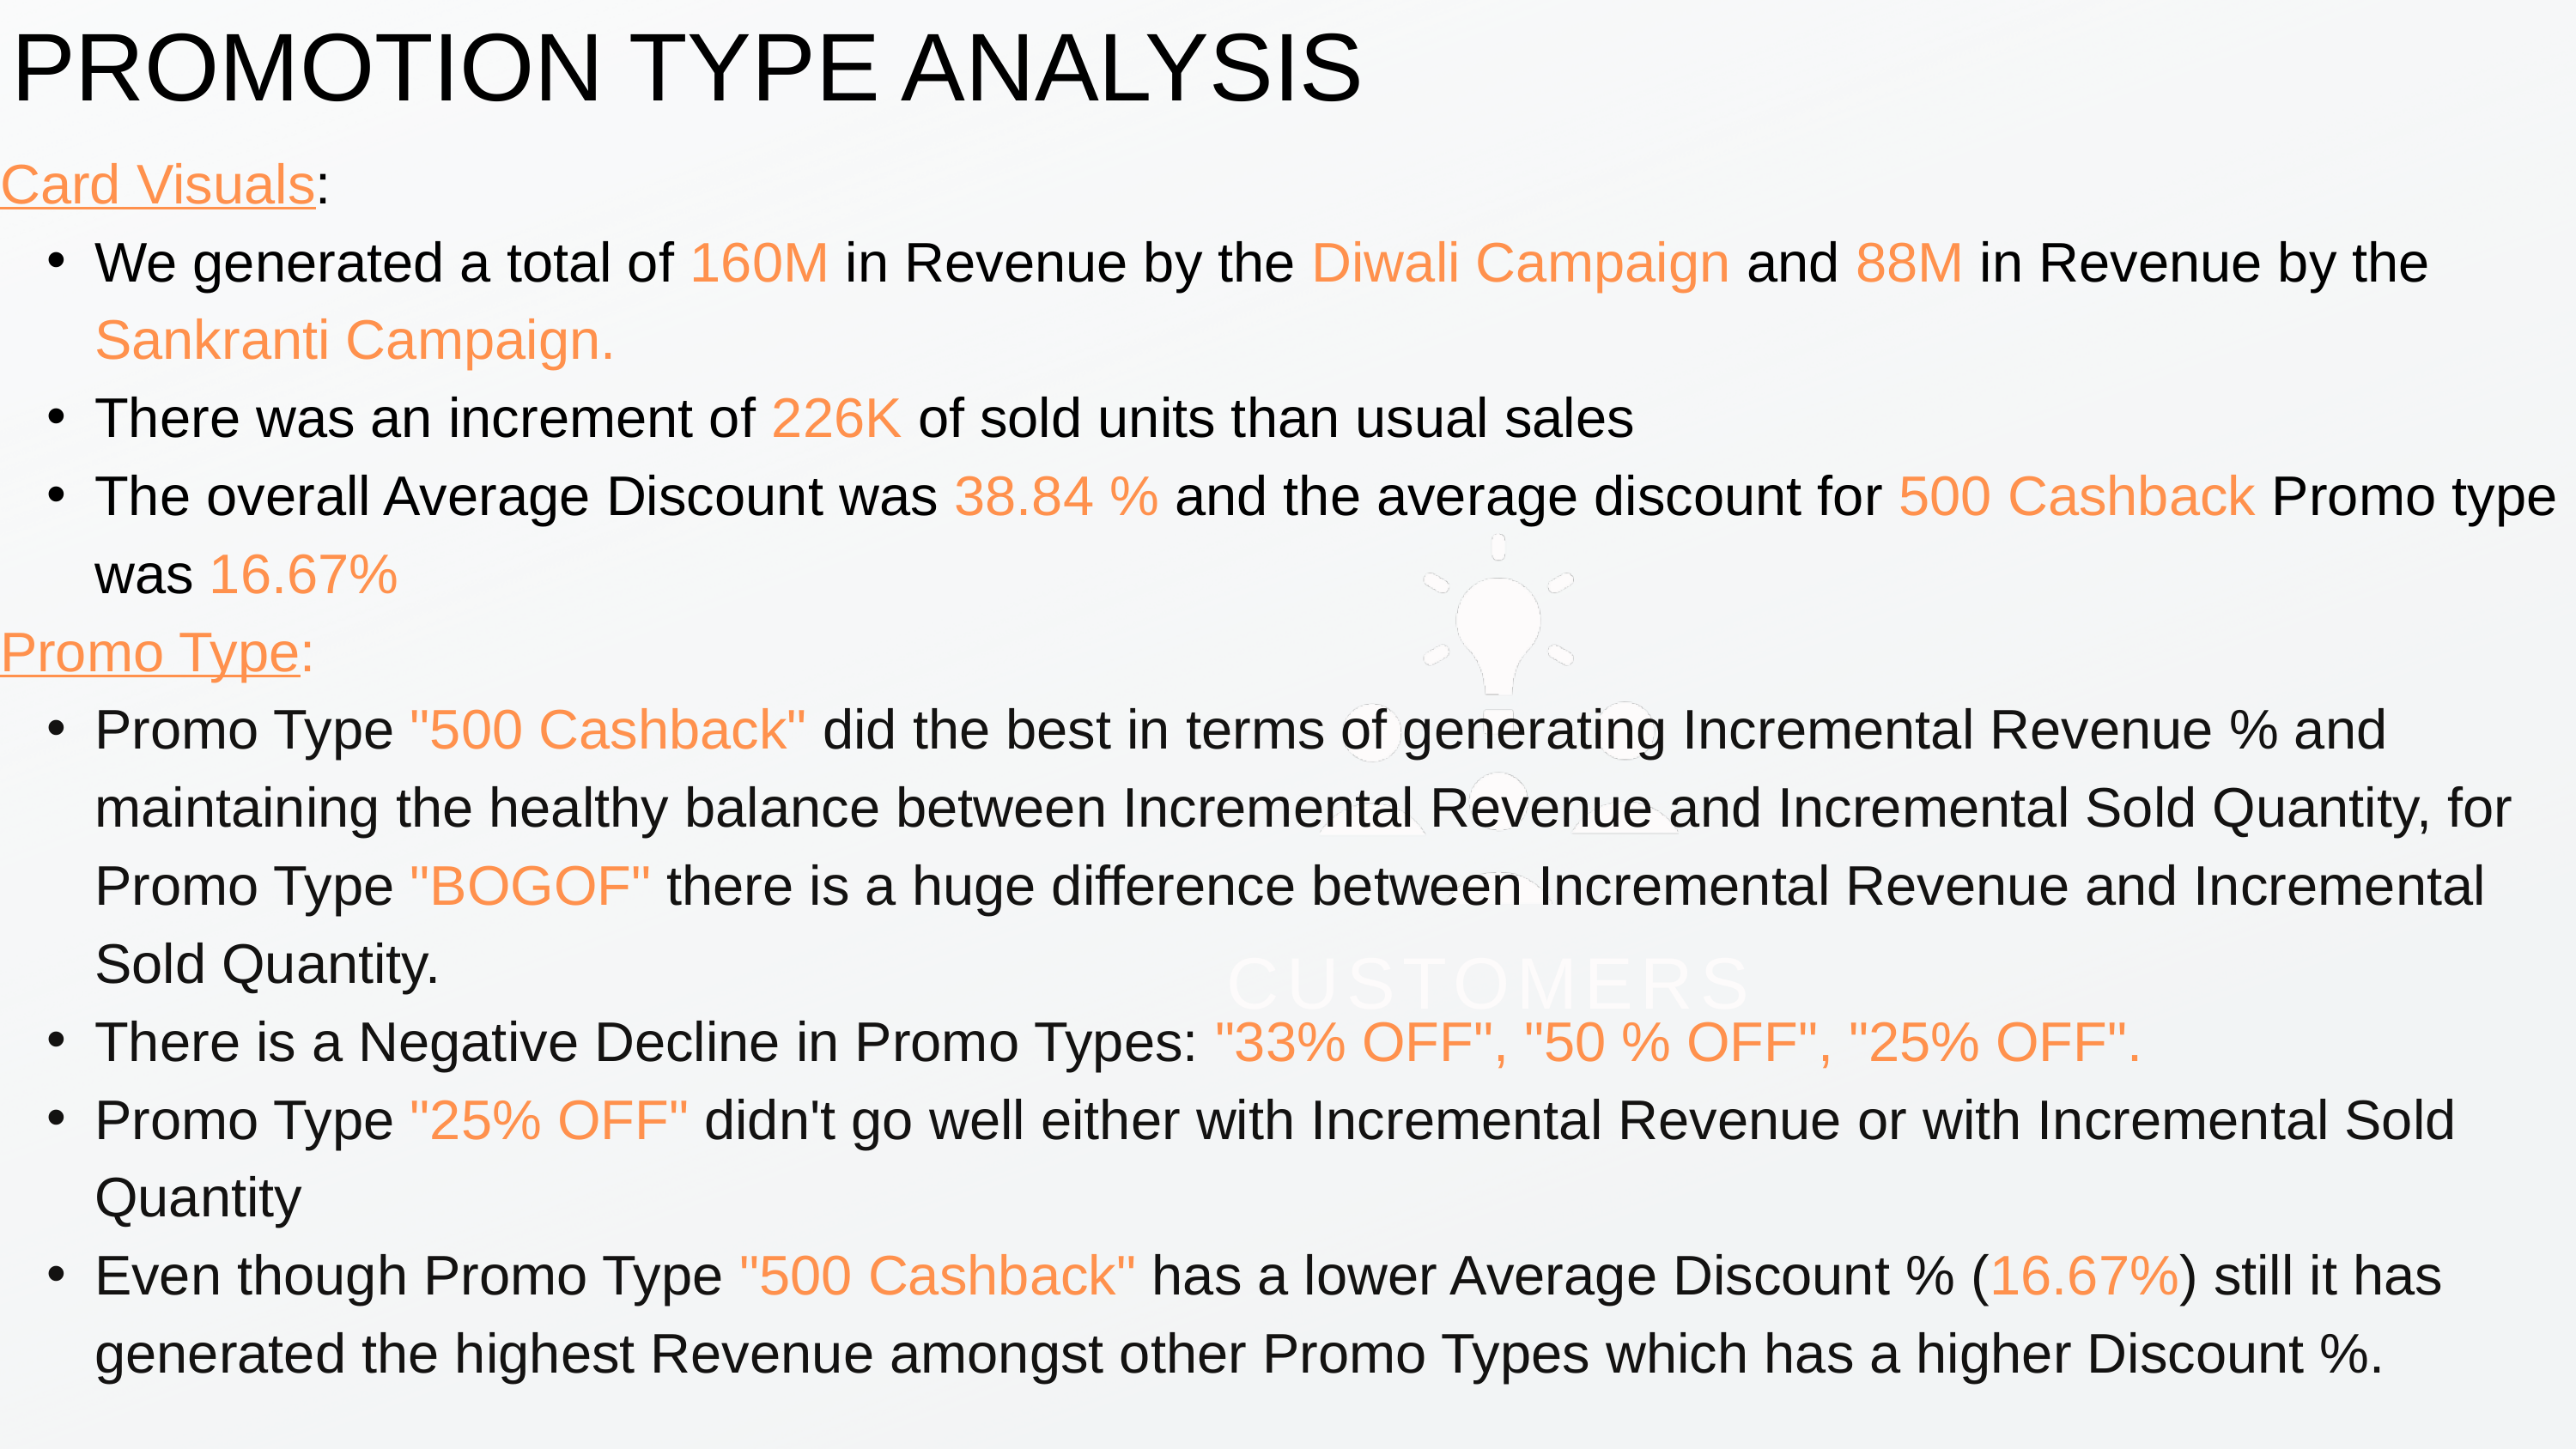

PROMOTION TYPE ANALYSIS
Card Visuals:
We generated a total of 160M in Revenue by the Diwali Campaign and 88M in Revenue by the Sankranti Campaign.
There was an increment of 226K of sold units than usual sales
The overall Average Discount was 38.84 % and the average discount for 500 Cashback Promo type was 16.67%
Promo Type:
Promo Type "500 Cashback" did the best in terms of generating Incremental Revenue % and maintaining the healthy balance between Incremental Revenue and Incremental Sold Quantity, for Promo Type "BOGOF" there is a huge difference between Incremental Revenue and Incremental Sold Quantity.
There is a Negative Decline in Promo Types: "33% OFF", "50 % OFF", "25% OFF".
Promo Type "25% OFF" didn't go well either with Incremental Revenue or with Incremental Sold Quantity
Even though Promo Type "500 Cashback" has a lower Average Discount % (16.67%) still it has generated the highest Revenue amongst other Promo Types which has a higher Discount %.

CUSTOMERS